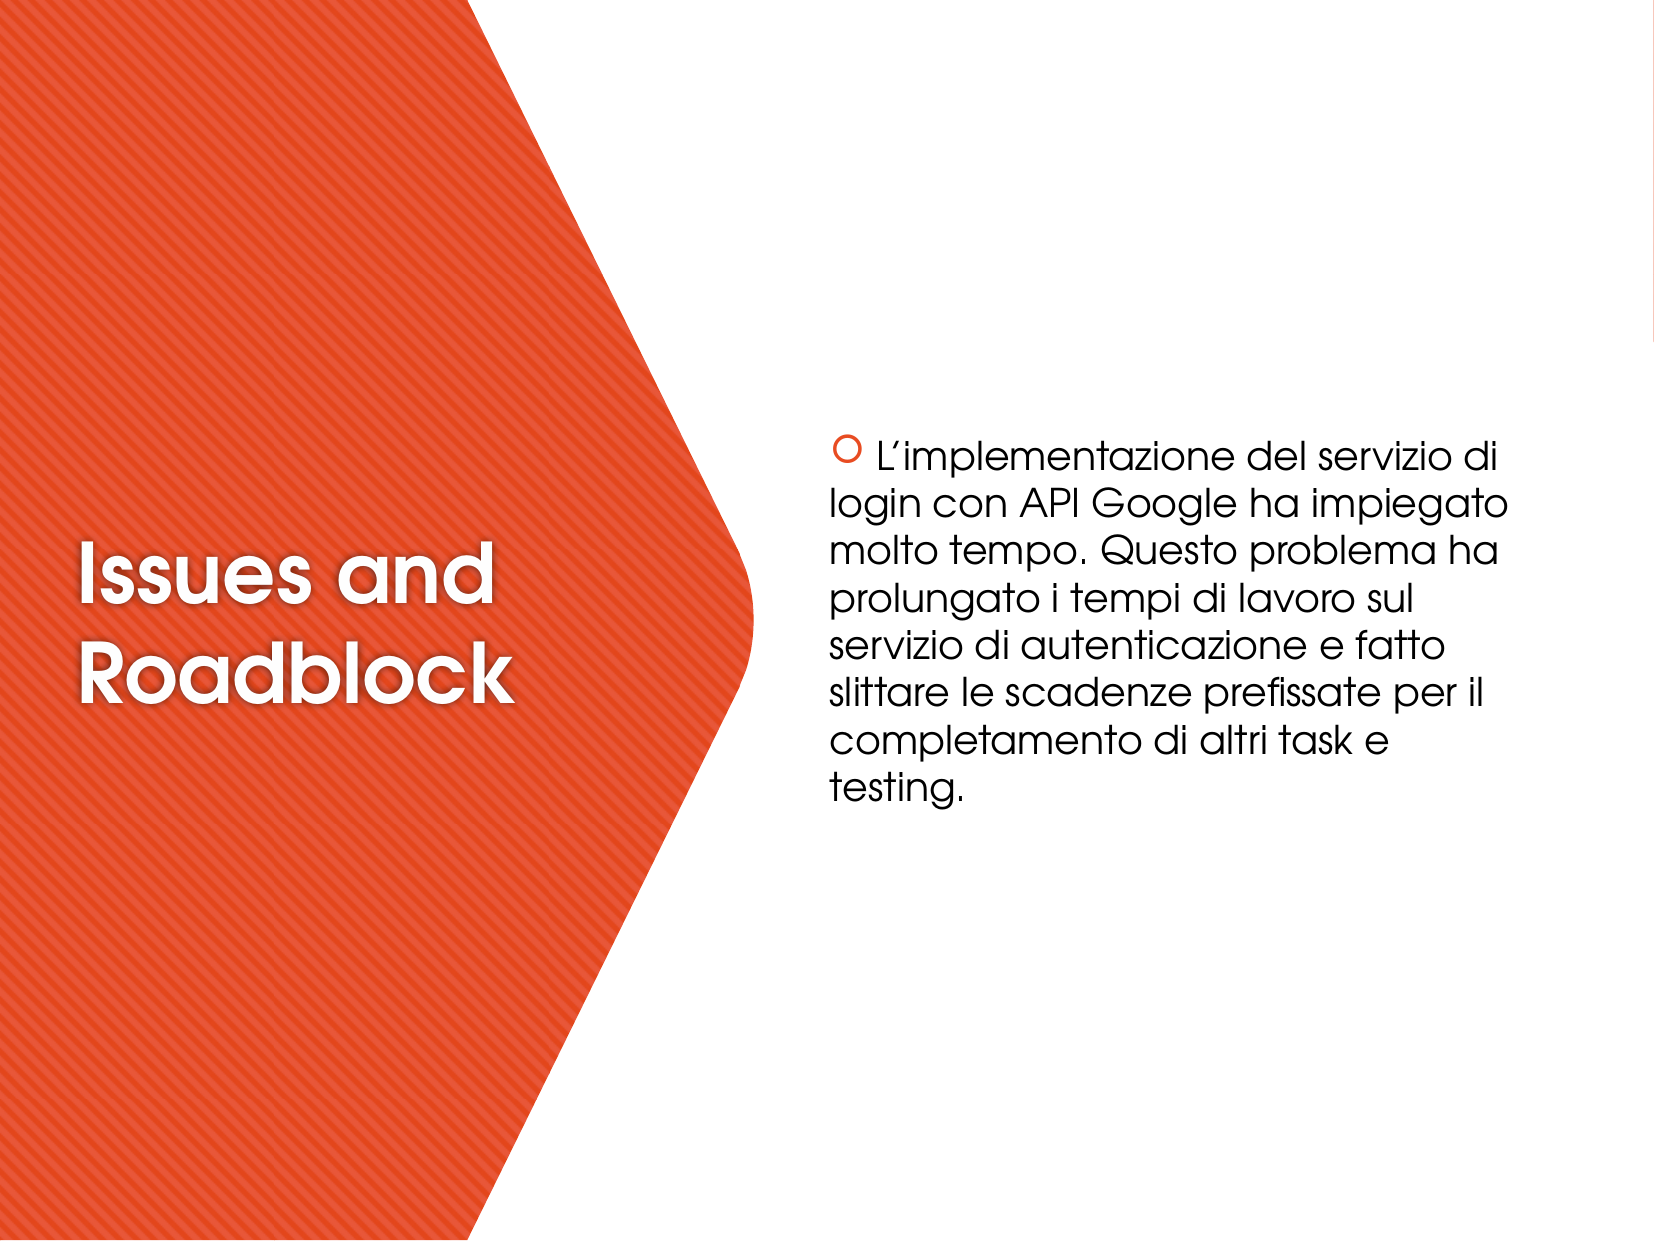

L’implementazione del servizio di login con API Google ha impiegato molto tempo. Questo problema ha prolungato i tempi di lavoro sul servizio di autenticazione e fatto slittare le scadenze prefissate per il completamento di altri task e testing.

# Issues and Roadblock